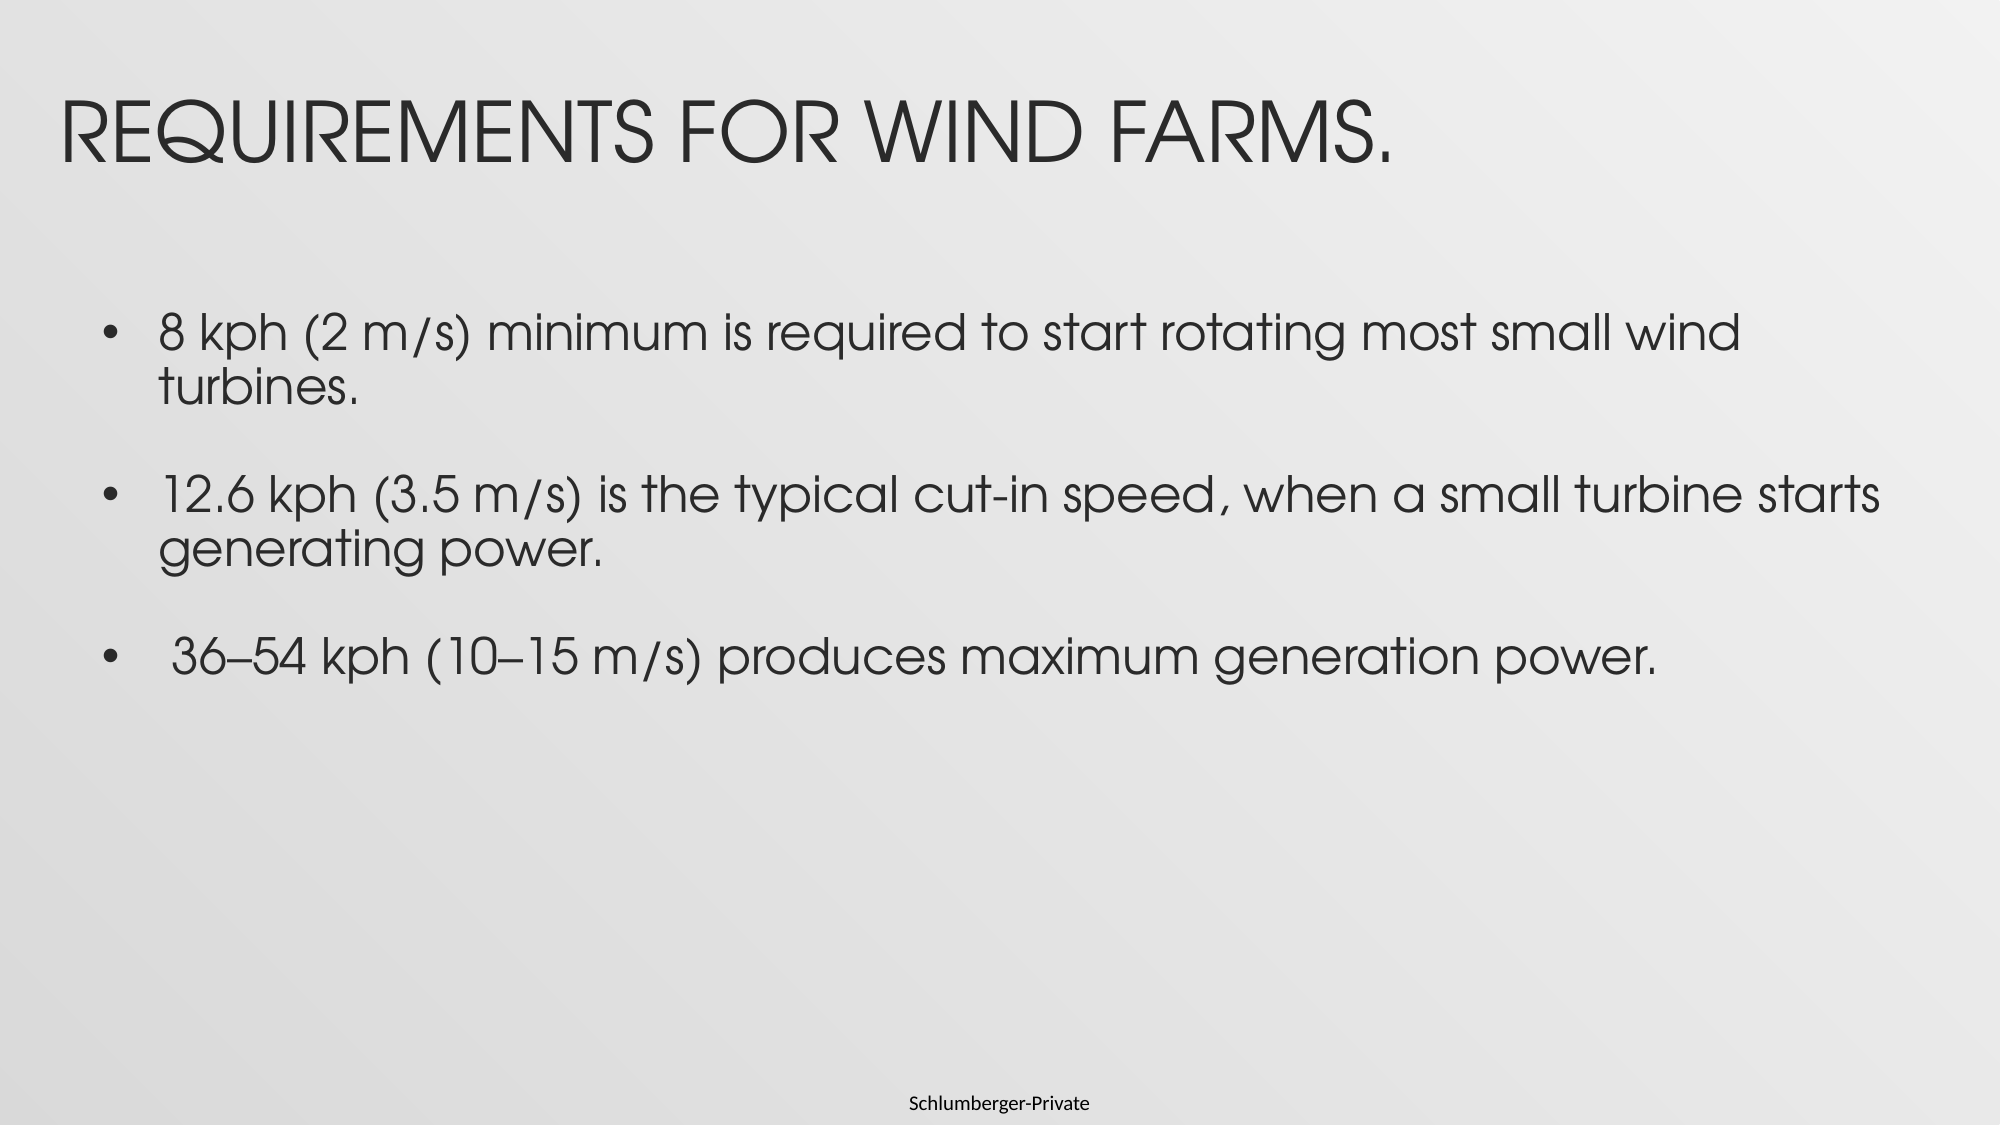

# Requirements for wind farms.
8 kph (2 m/s) minimum is required to start rotating most small wind turbines.

12.6 kph (3.5 m/s) is the typical cut-in speed, when a small turbine starts generating power.

 36–54 kph (10–15 m/s) produces maximum generation power.